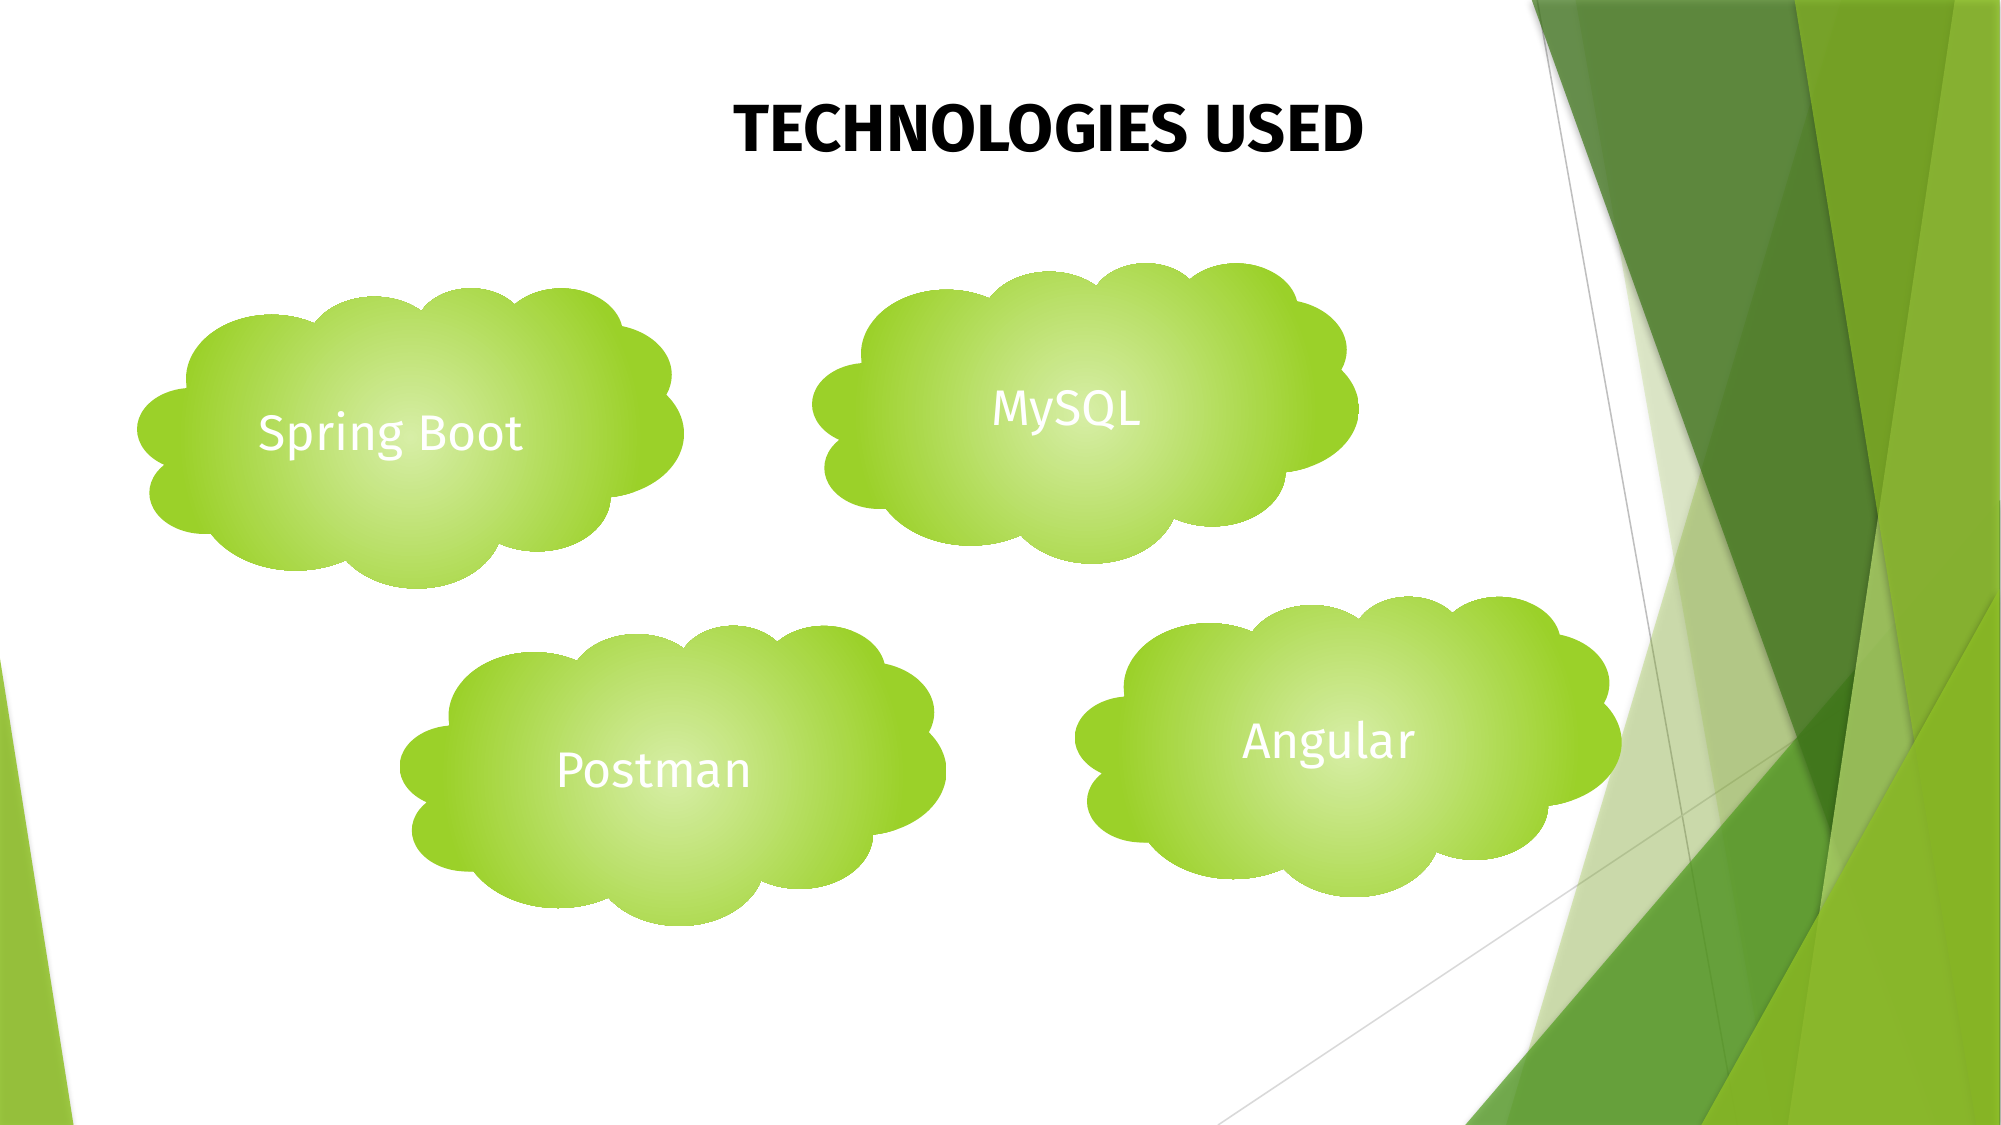

TECHNOLOGIES USED
MySQL
Spring Boot
Angular
Postman